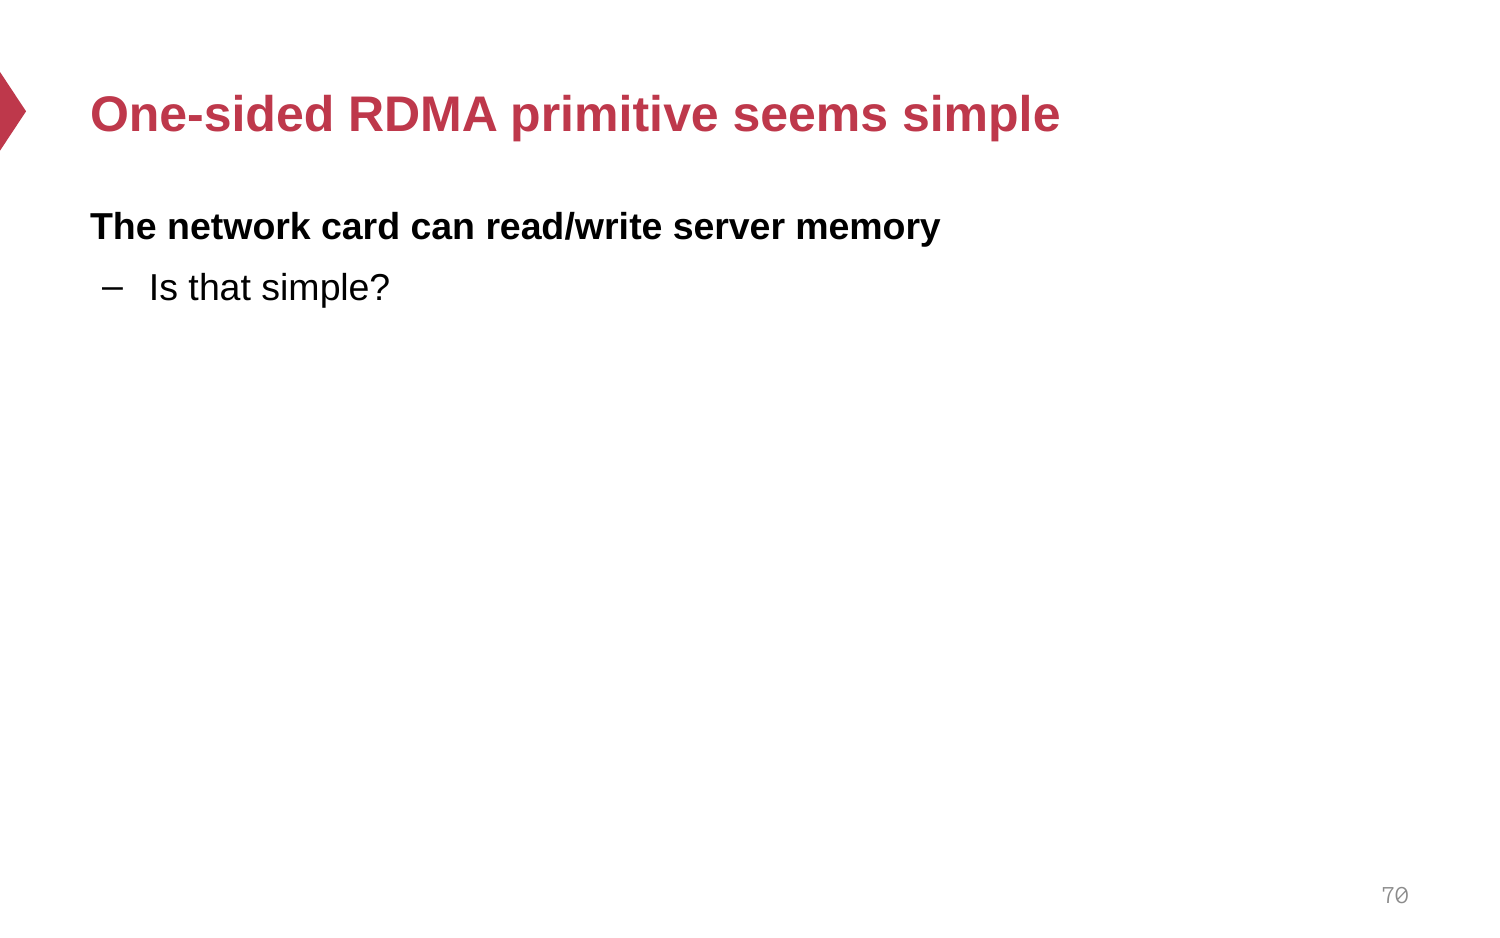

# One-sided RDMA primitive seems simple
The network card can read/write server memory
Is that simple?
70